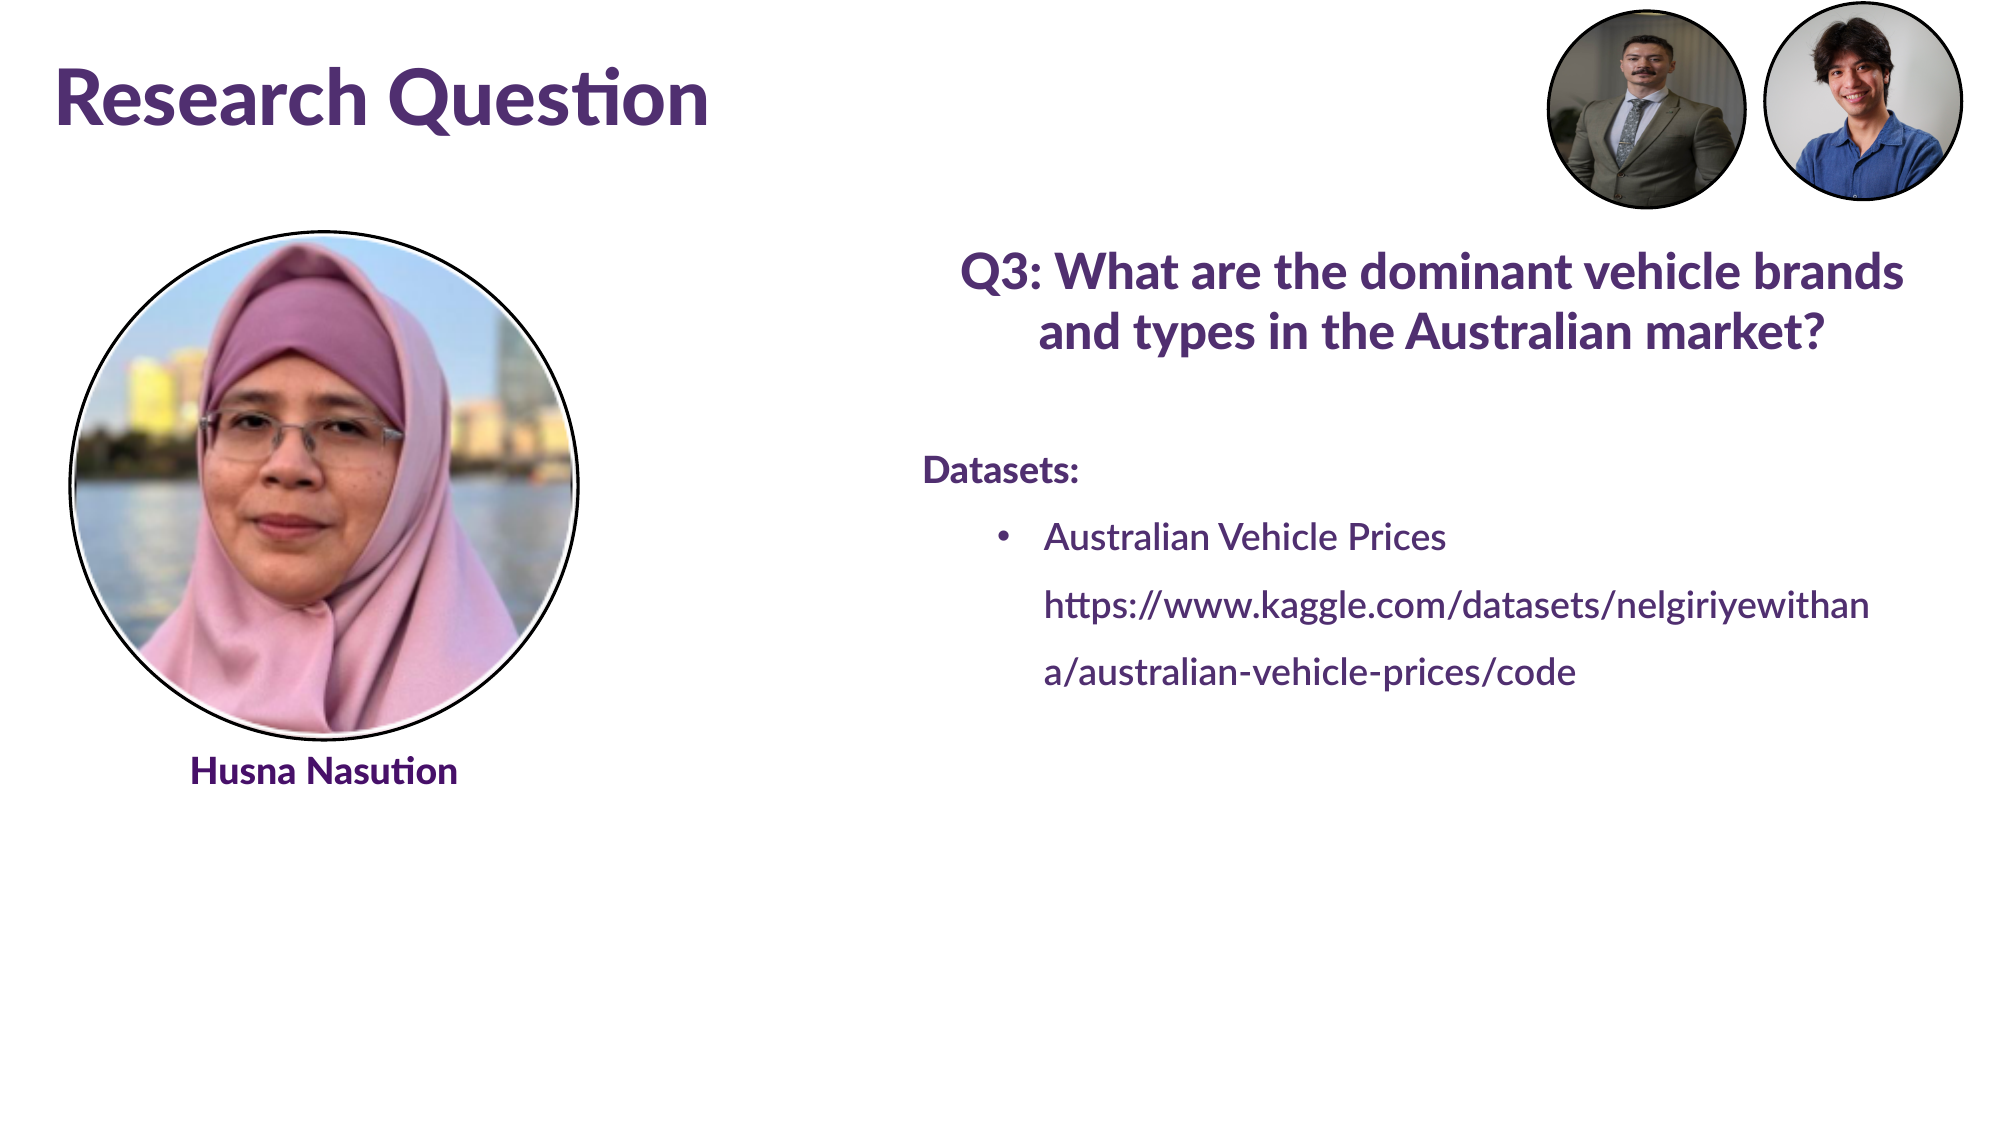

Research Question

Q3: What are the dominant vehicle brands and types in the Australian market?
Datasets:
Australian Vehicle Prices
https://www.kaggle.com/datasets/nelgiriyewithana/australian-vehicle-prices/code
Husna Nasution